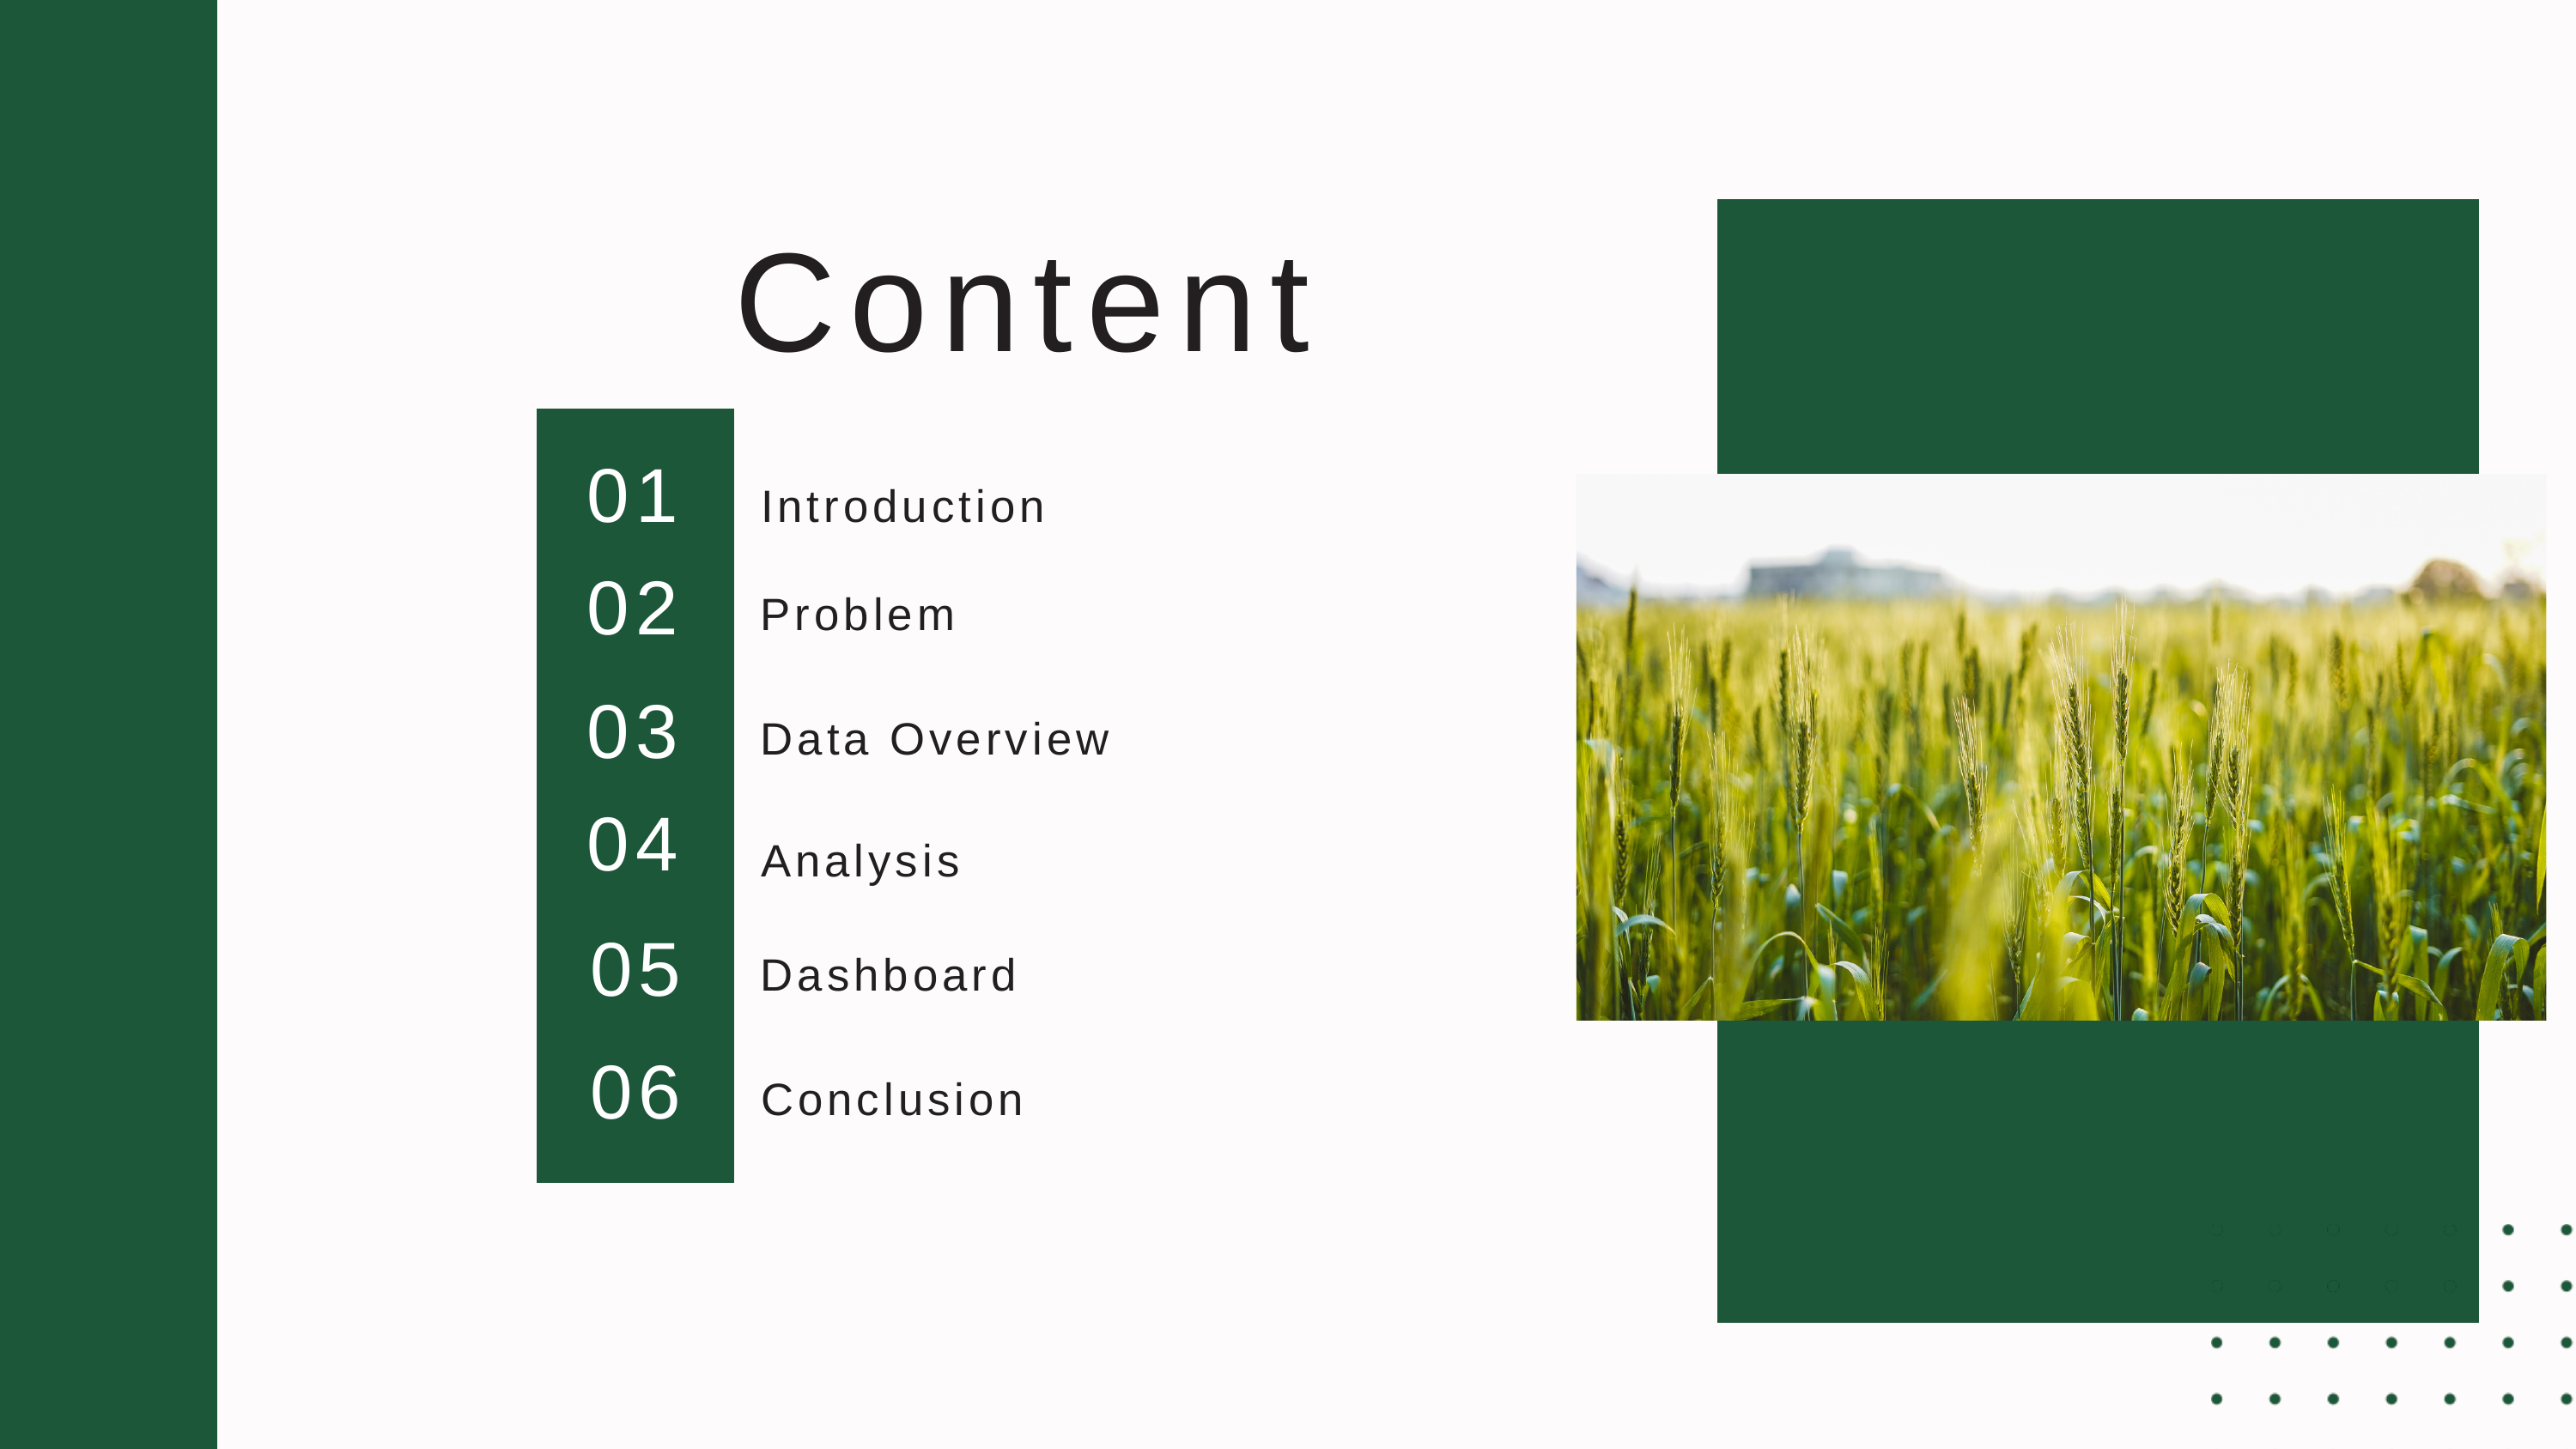

Content

01
Introduction

02
Problem
03
Data Overview
04
Analysis
05
Dashboard
06
Conclusion